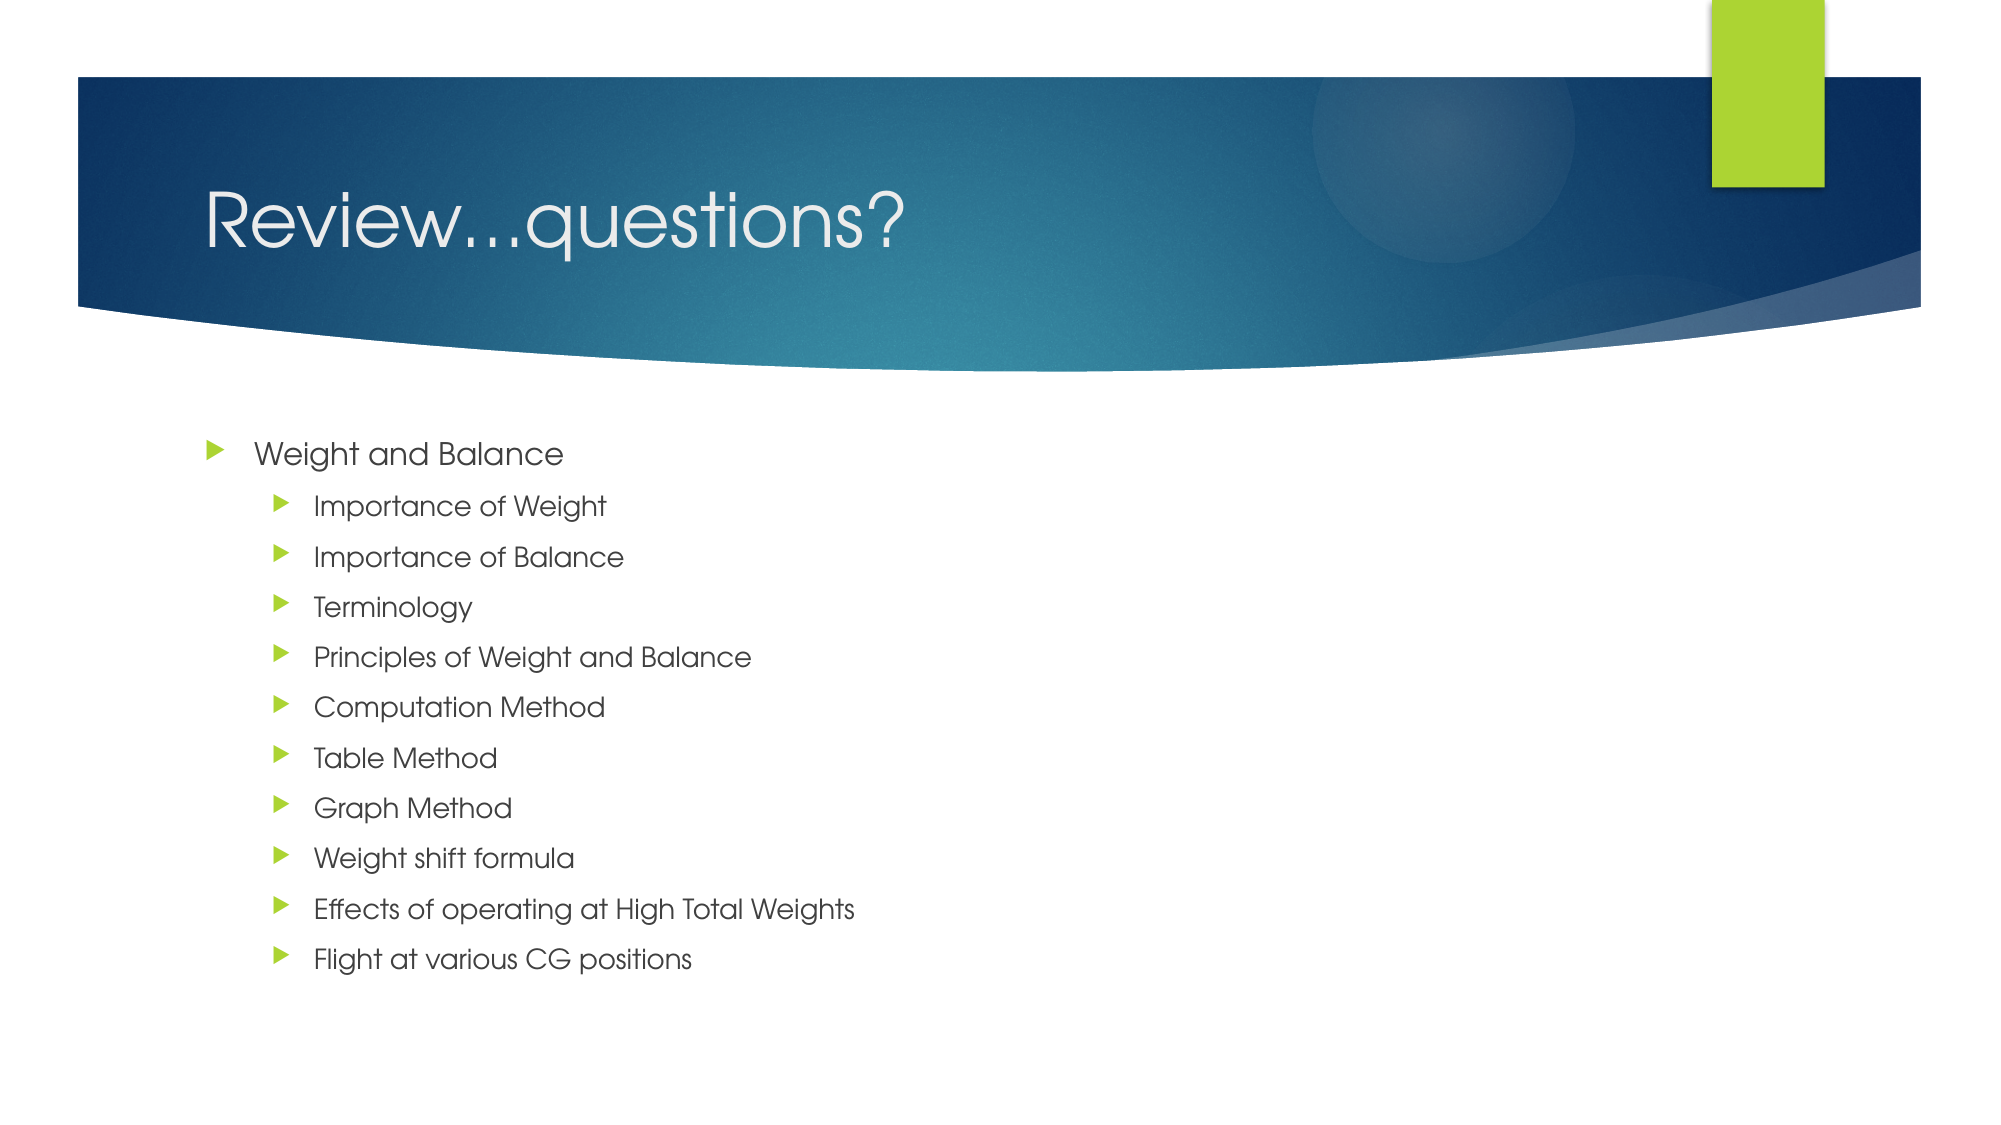

# Review…questions?
Weight and Balance
Importance of Weight
Importance of Balance
Terminology
Principles of Weight and Balance
Computation Method
Table Method
Graph Method
Weight shift formula
Effects of operating at High Total Weights
Flight at various CG positions